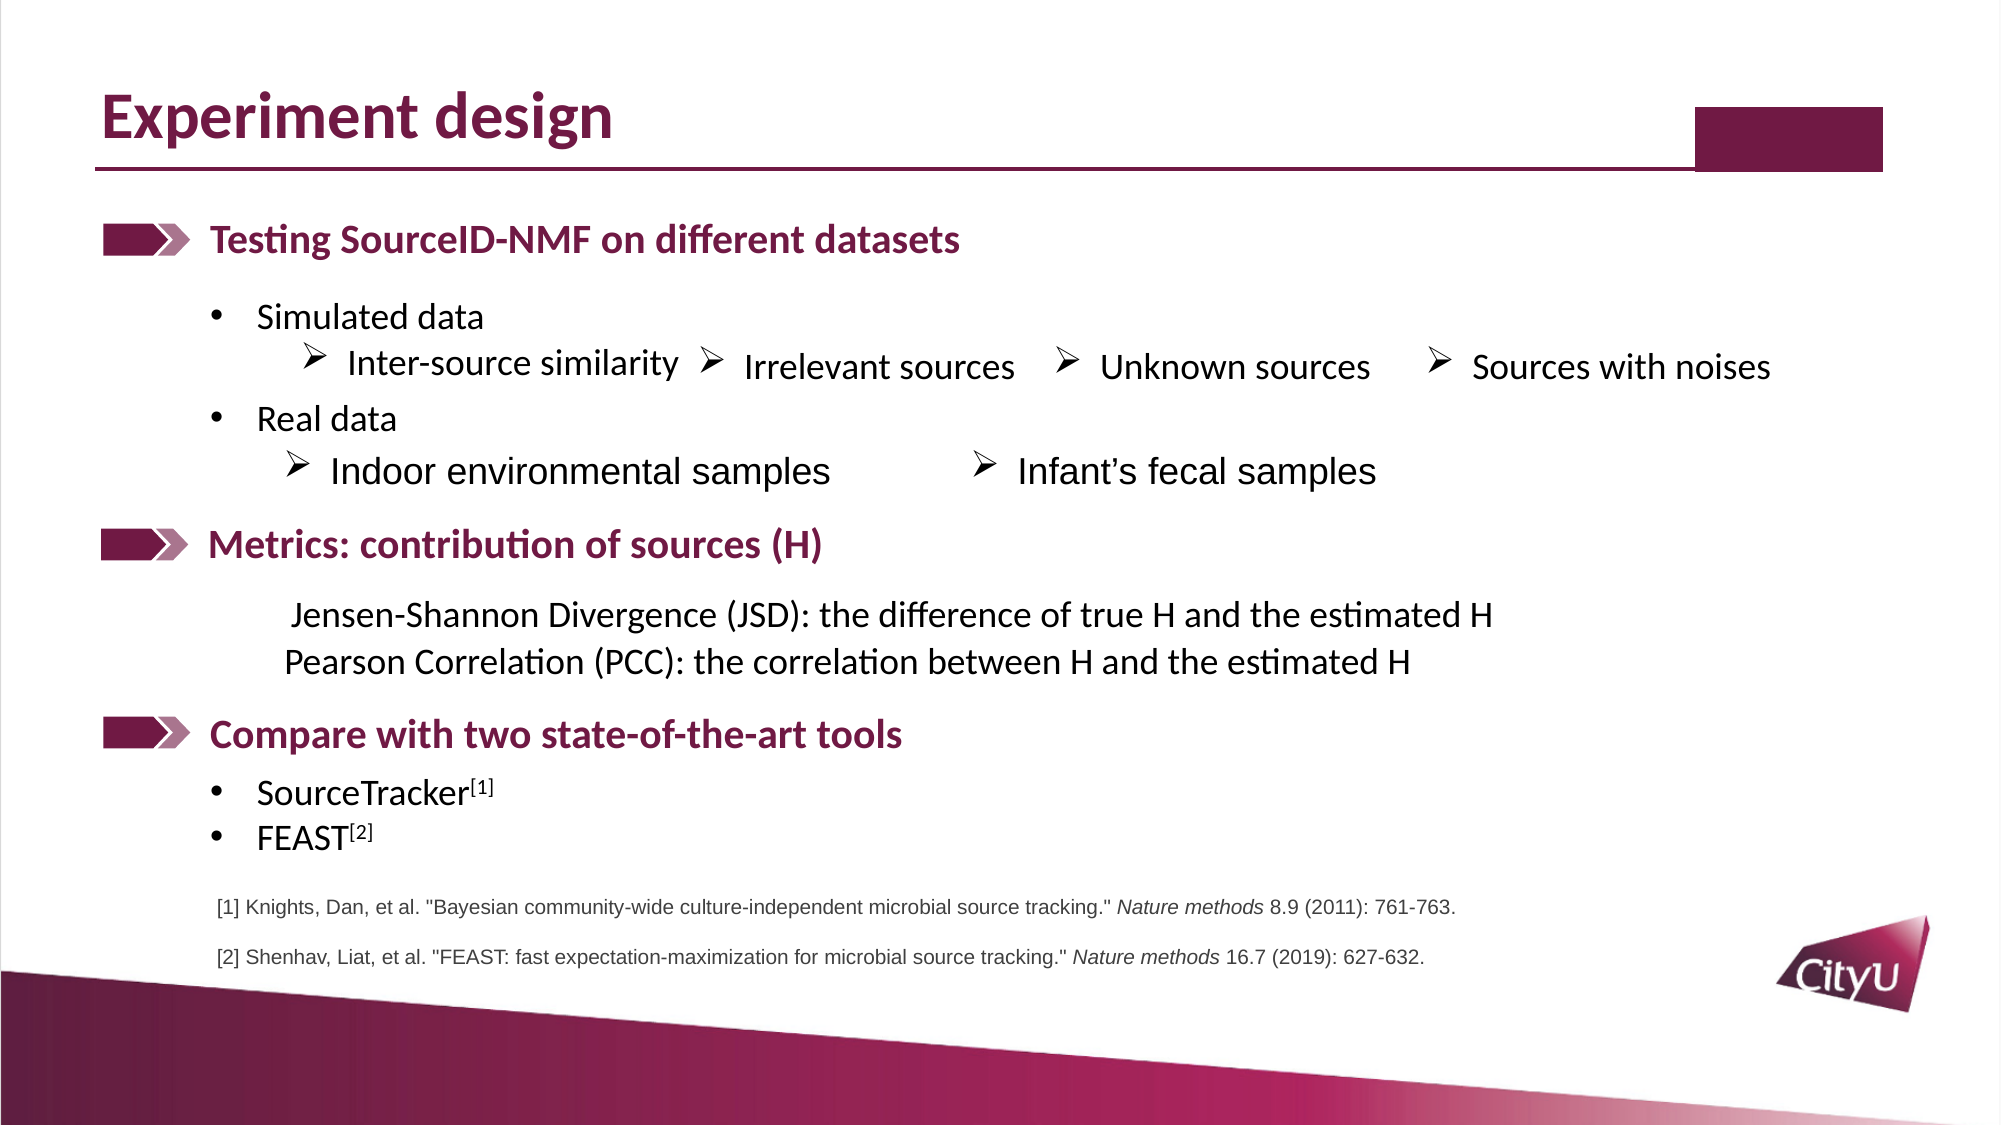

Experiment design

12
Testing SourceID-NMF on different datasets

Simulated data
Inter-source similarity
Irrelevant sources
Unknown sources
Sources with noises
Real data
Indoor environmental samples
Infant’s fecal samples
Metrics: contribution of sources (H)

Jensen-Shannon Divergence (JSD): the difference of true H and the estimated H
Pearson Correlation (PCC): the correlation between H and the estimated H
Compare with two state-of-the-art tools

SourceTracker[1]
FEAST[2]
[1] Knights, Dan, et al. "Bayesian community-wide culture-independent microbial source tracking." Nature methods 8.9 (2011): 761-763.

[2] Shenhav, Liat, et al. "FEAST: fast expectation-maximization for microbial source tracking." Nature methods 16.7 (2019): 627-632.